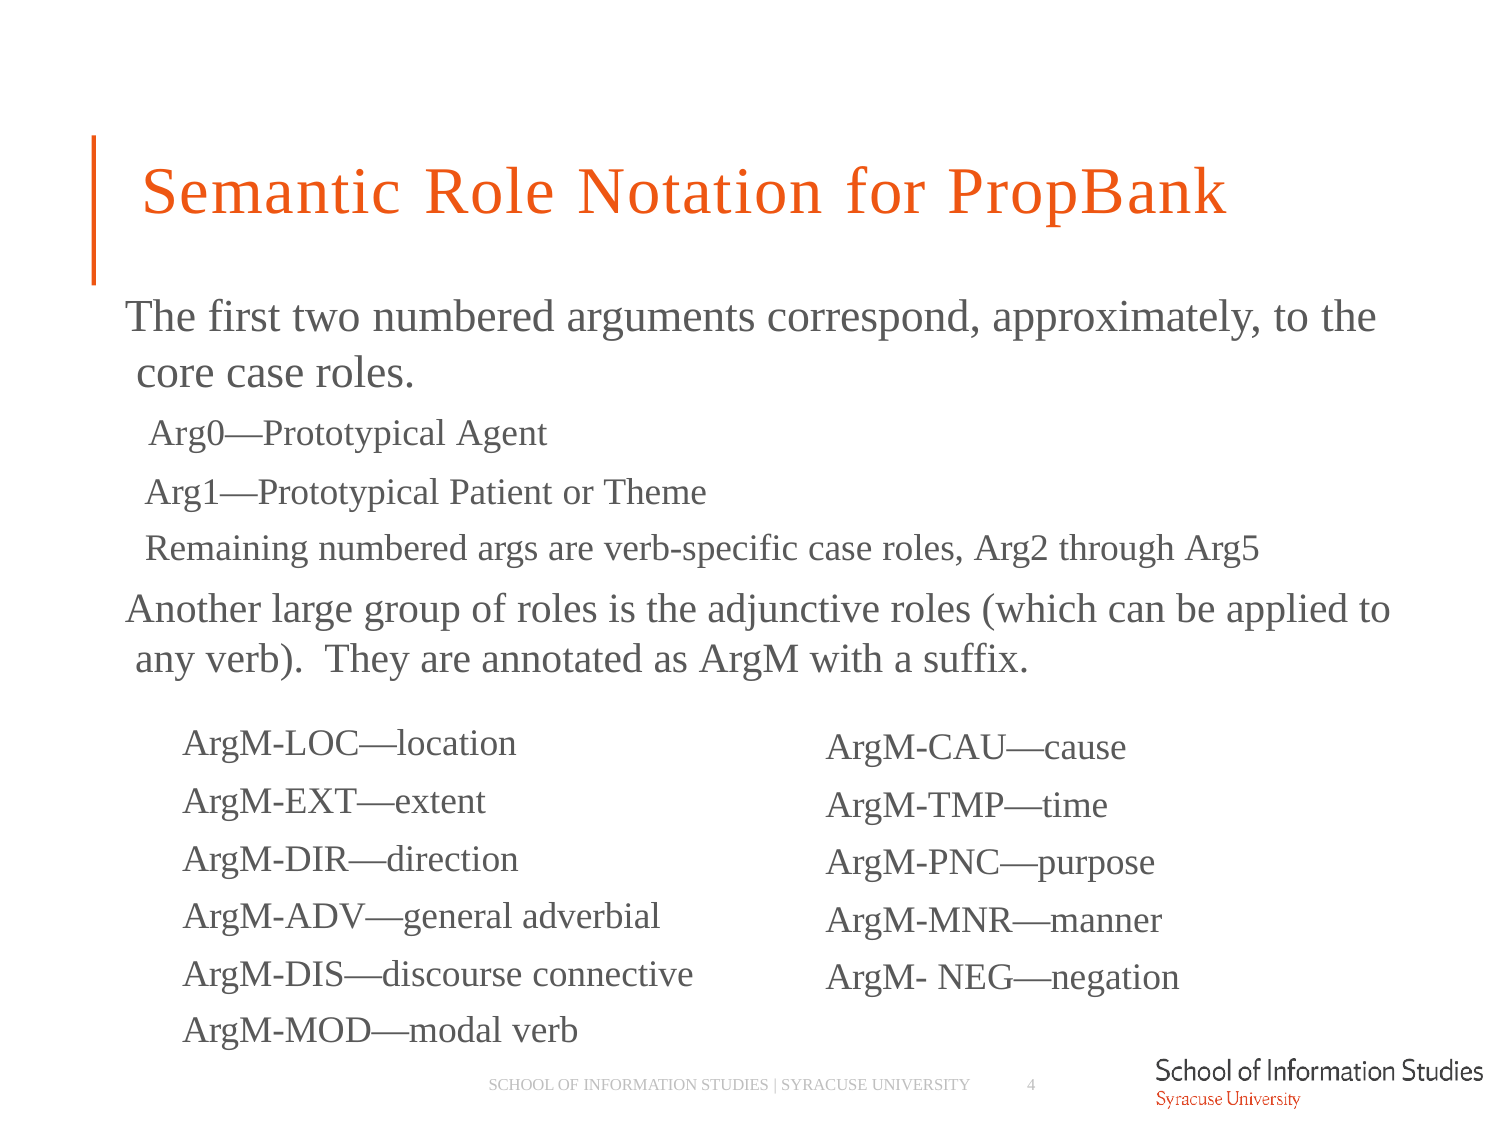

# Semantic Role Notation for PropBank
The first two numbered arguments correspond, approximately, to the  core case roles.
­  Arg0—Prototypical Agent
­ Arg1—Prototypical Patient or Theme
­ Remaining numbered args are verb-specific case roles, Arg2 through Arg5
Another large group of roles is the adjunctive roles (which can be applied to  any verb). They are annotated as ArgM with a suffix.
­ ArgM-LOC—location
­ ArgM-EXT—extent
­ ArgM-DIR—direction
­ ArgM-ADV—general adverbial
­ ArgM-DIS—discourse connective
­ ArgM-MOD—modal verb
ArgM-CAU—cause  ArgM-TMP—time  ArgM-PNC—purpose  ArgM-MNR—manner  ArgM- NEG—negation
SCHOOL OF INFORMATION STUDIES | SYRACUSE UNIVERSITY
4